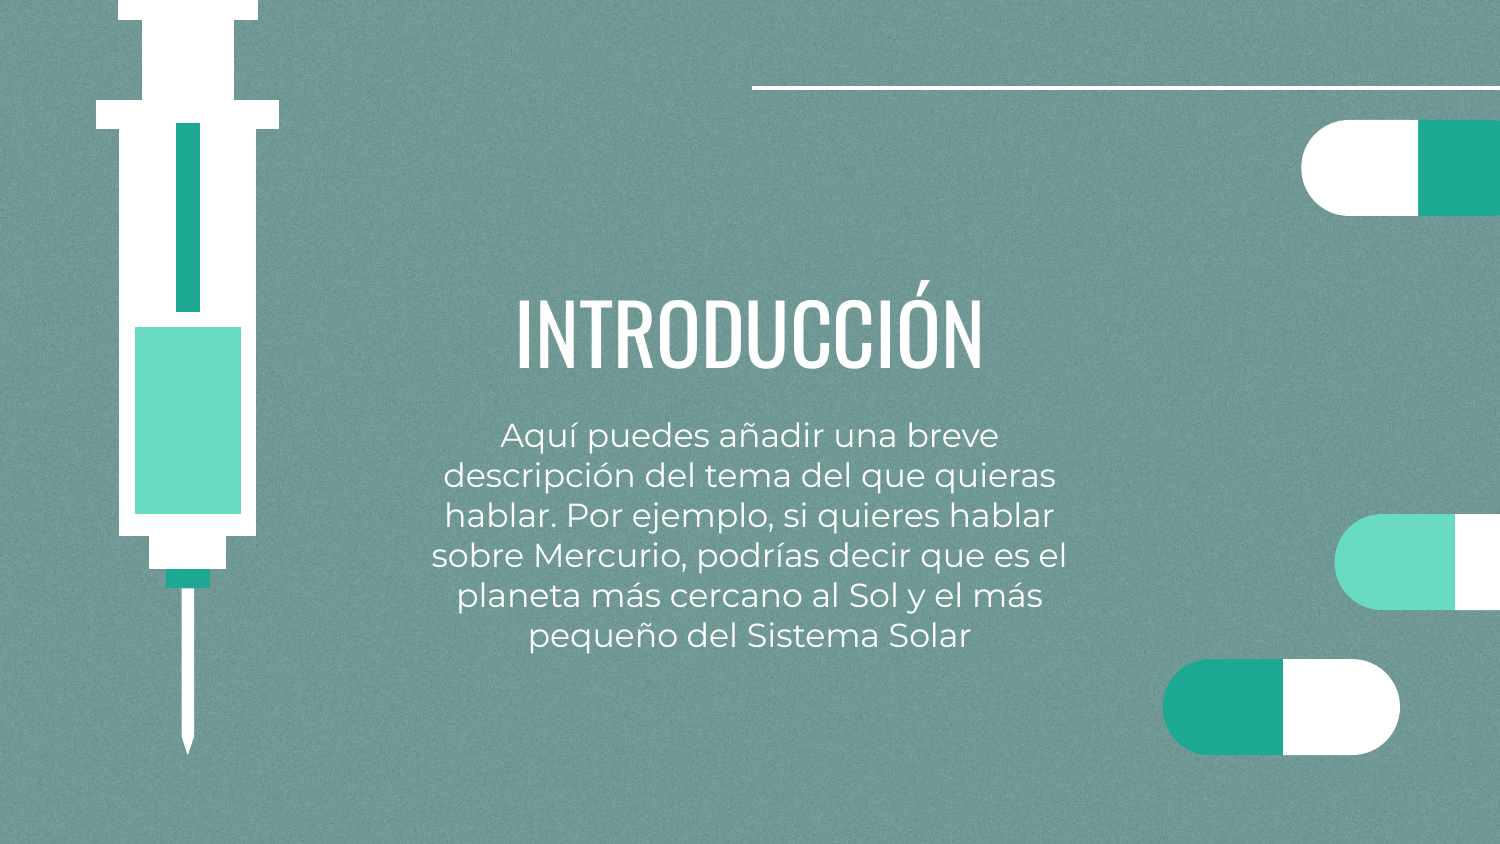

# INTRODUCCIÓN
Aquí puedes añadir una breve descripción del tema del que quieras hablar. Por ejemplo, si quieres hablar sobre Mercurio, podrías decir que es el planeta más cercano al Sol y el más pequeño del Sistema Solar